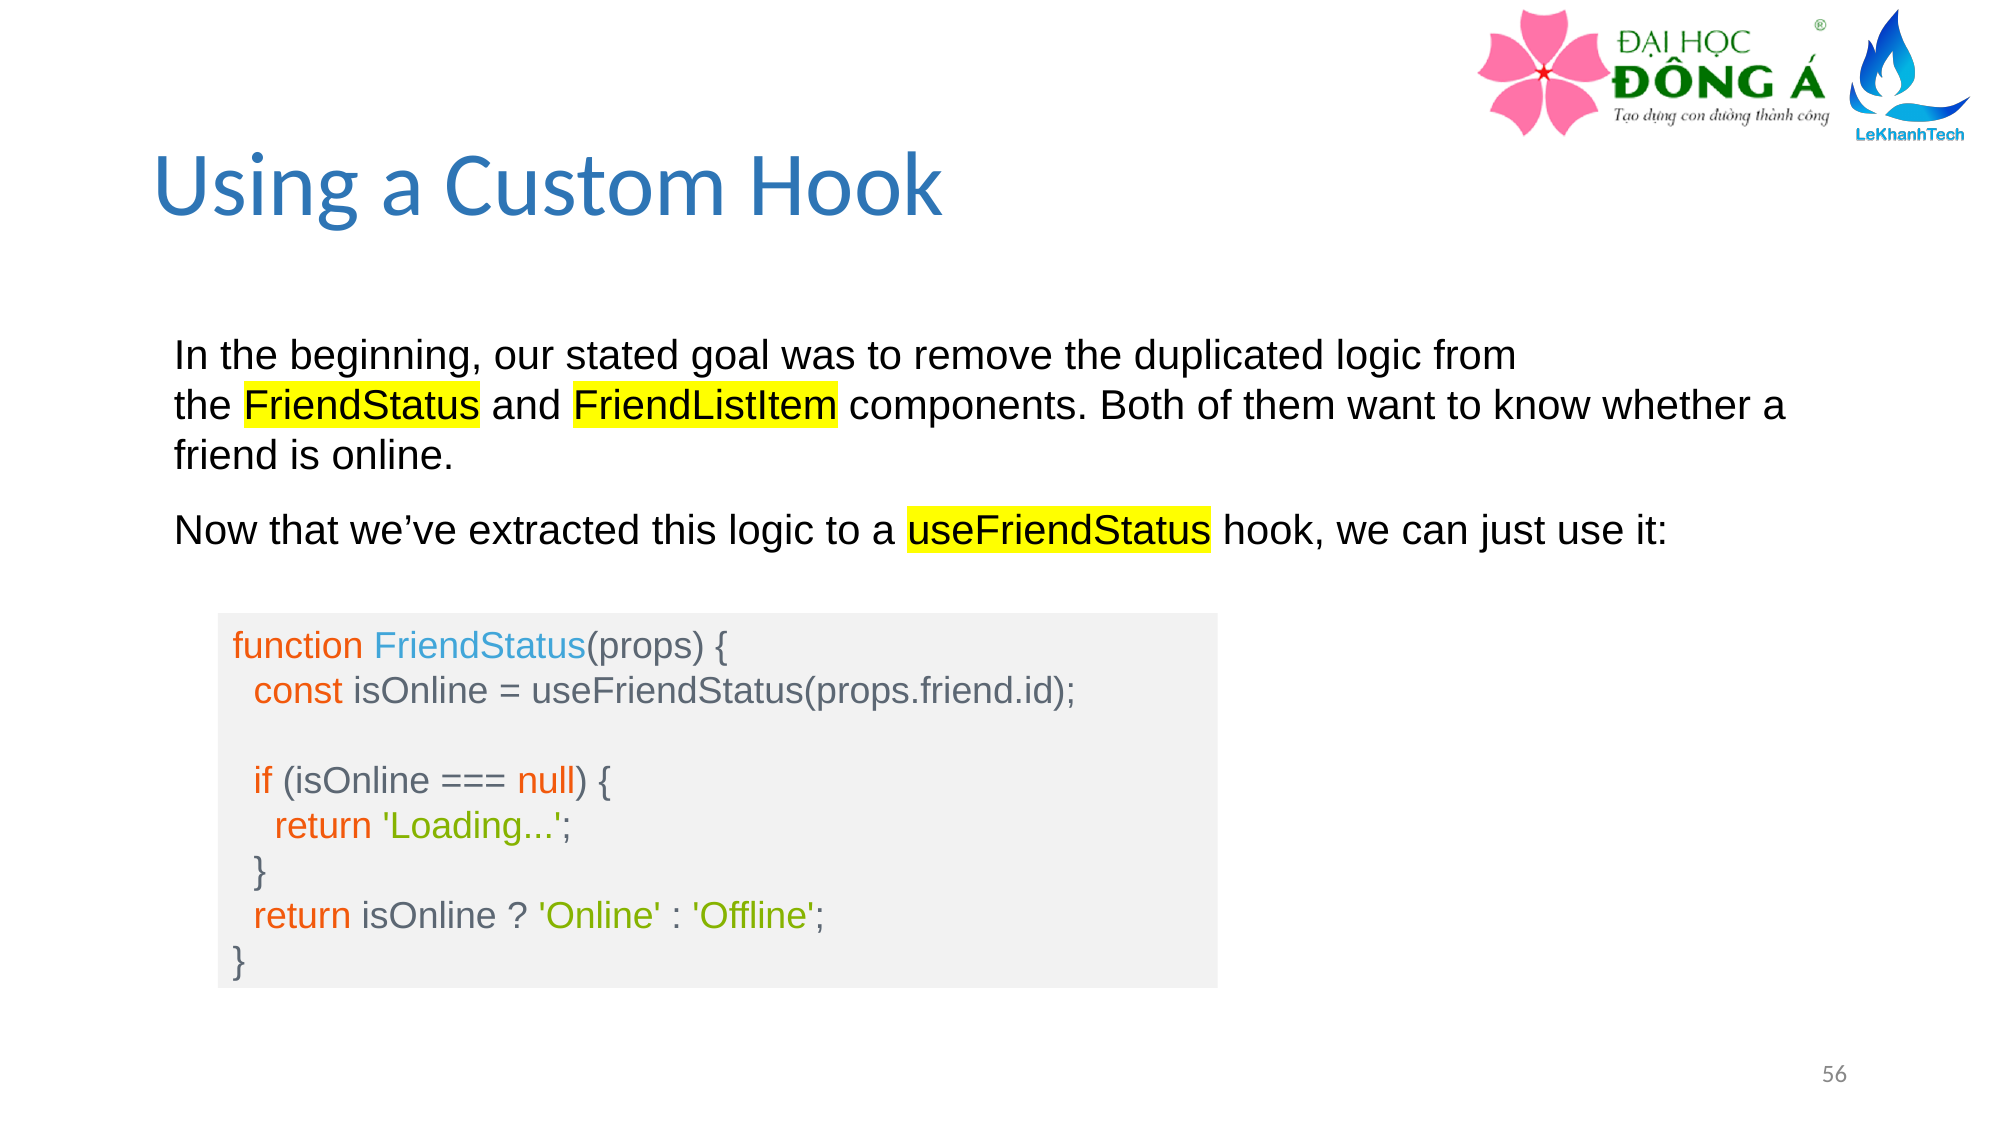

# Using a Custom Hook
In the beginning, our stated goal was to remove the duplicated logic from the FriendStatus and FriendListItem components. Both of them want to know whether a friend is online.
Now that we’ve extracted this logic to a useFriendStatus hook, we can just use it:
function FriendStatus(props) {
  const isOnline = useFriendStatus(props.friend.id);
  if (isOnline === null) {
    return 'Loading...';
  }
  return isOnline ? 'Online' : 'Offline';
}
56